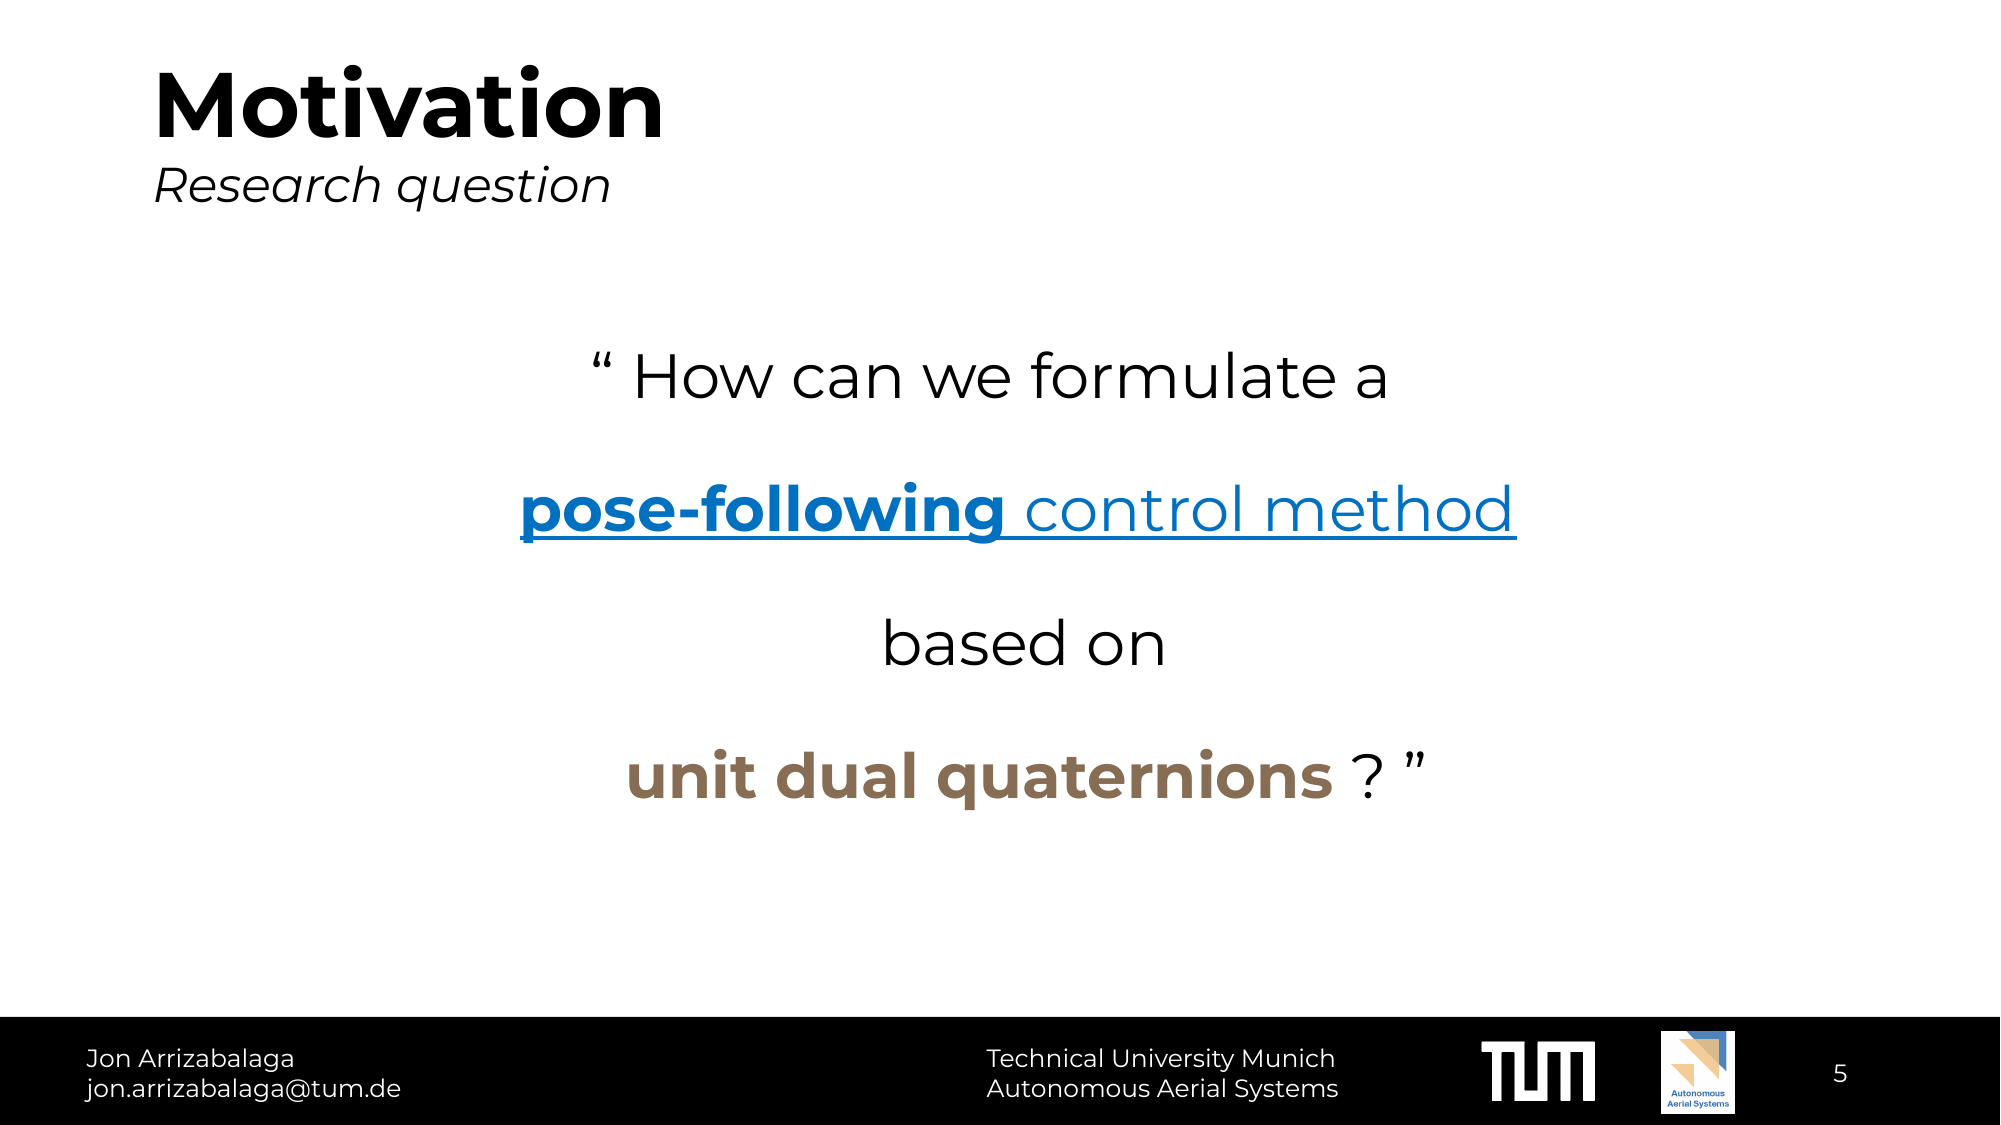

# Motivation
Research question
“ How can we formulate a
   pose-following control method
   based on
   unit dual quaternions ? ”
5